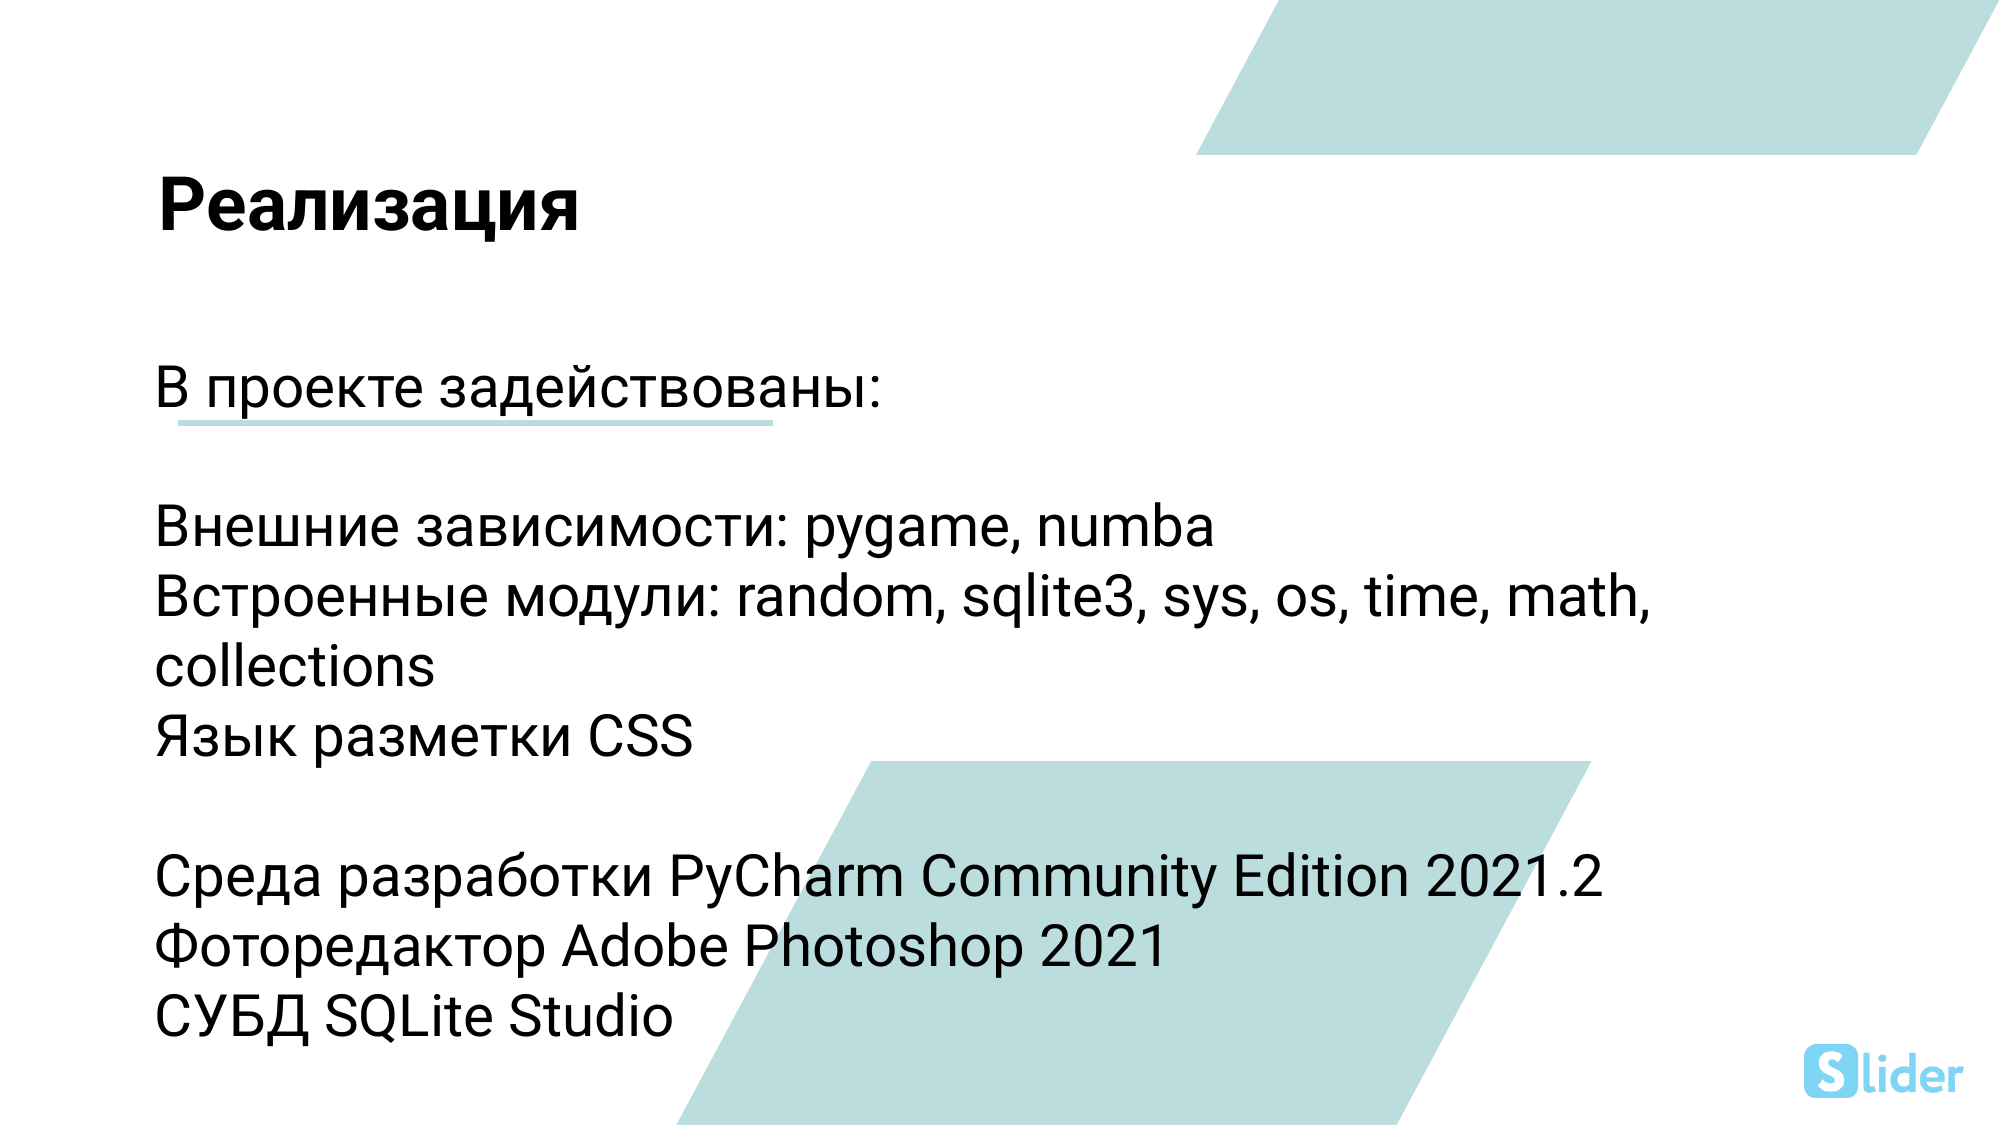

# Реализация
В проекте задействованы:
Внешние зависимости: pygame, numba
Встроенные модули: random, sqlite3, sys, os, time, math, collections
Язык разметки CSS

Среда разработки PyCharm Community Edition 2021.2
Фоторедактор Adobe Photoshop 2021
СУБД SQLite Studio